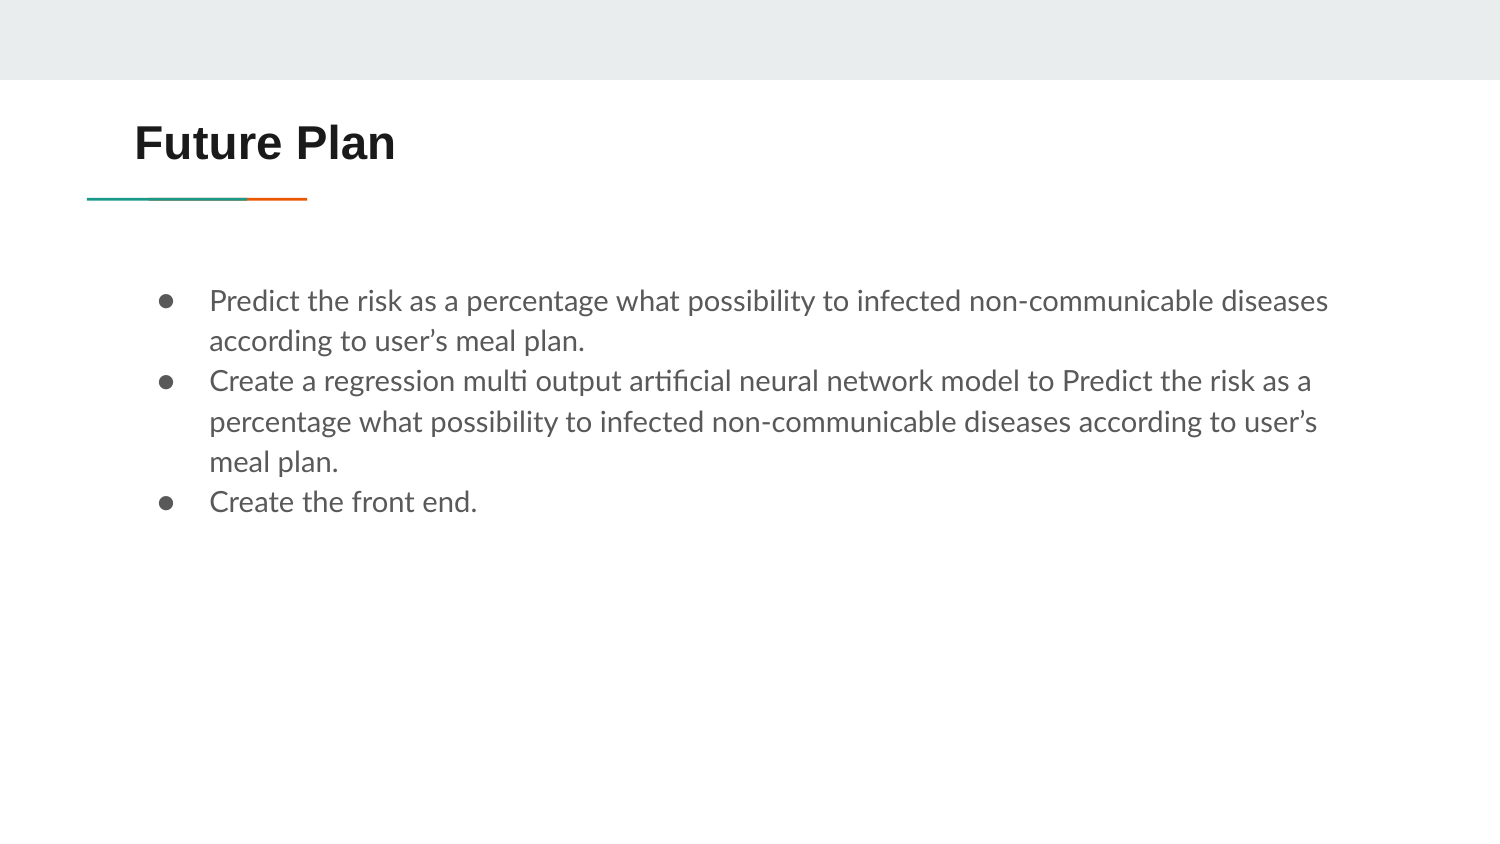

# Future Plan
Predict the risk as a percentage what possibility to infected non-communicable diseases according to user’s meal plan.
Create a regression multi output artificial neural network model to Predict the risk as a percentage what possibility to infected non-communicable diseases according to user’s meal plan.
Create the front end.